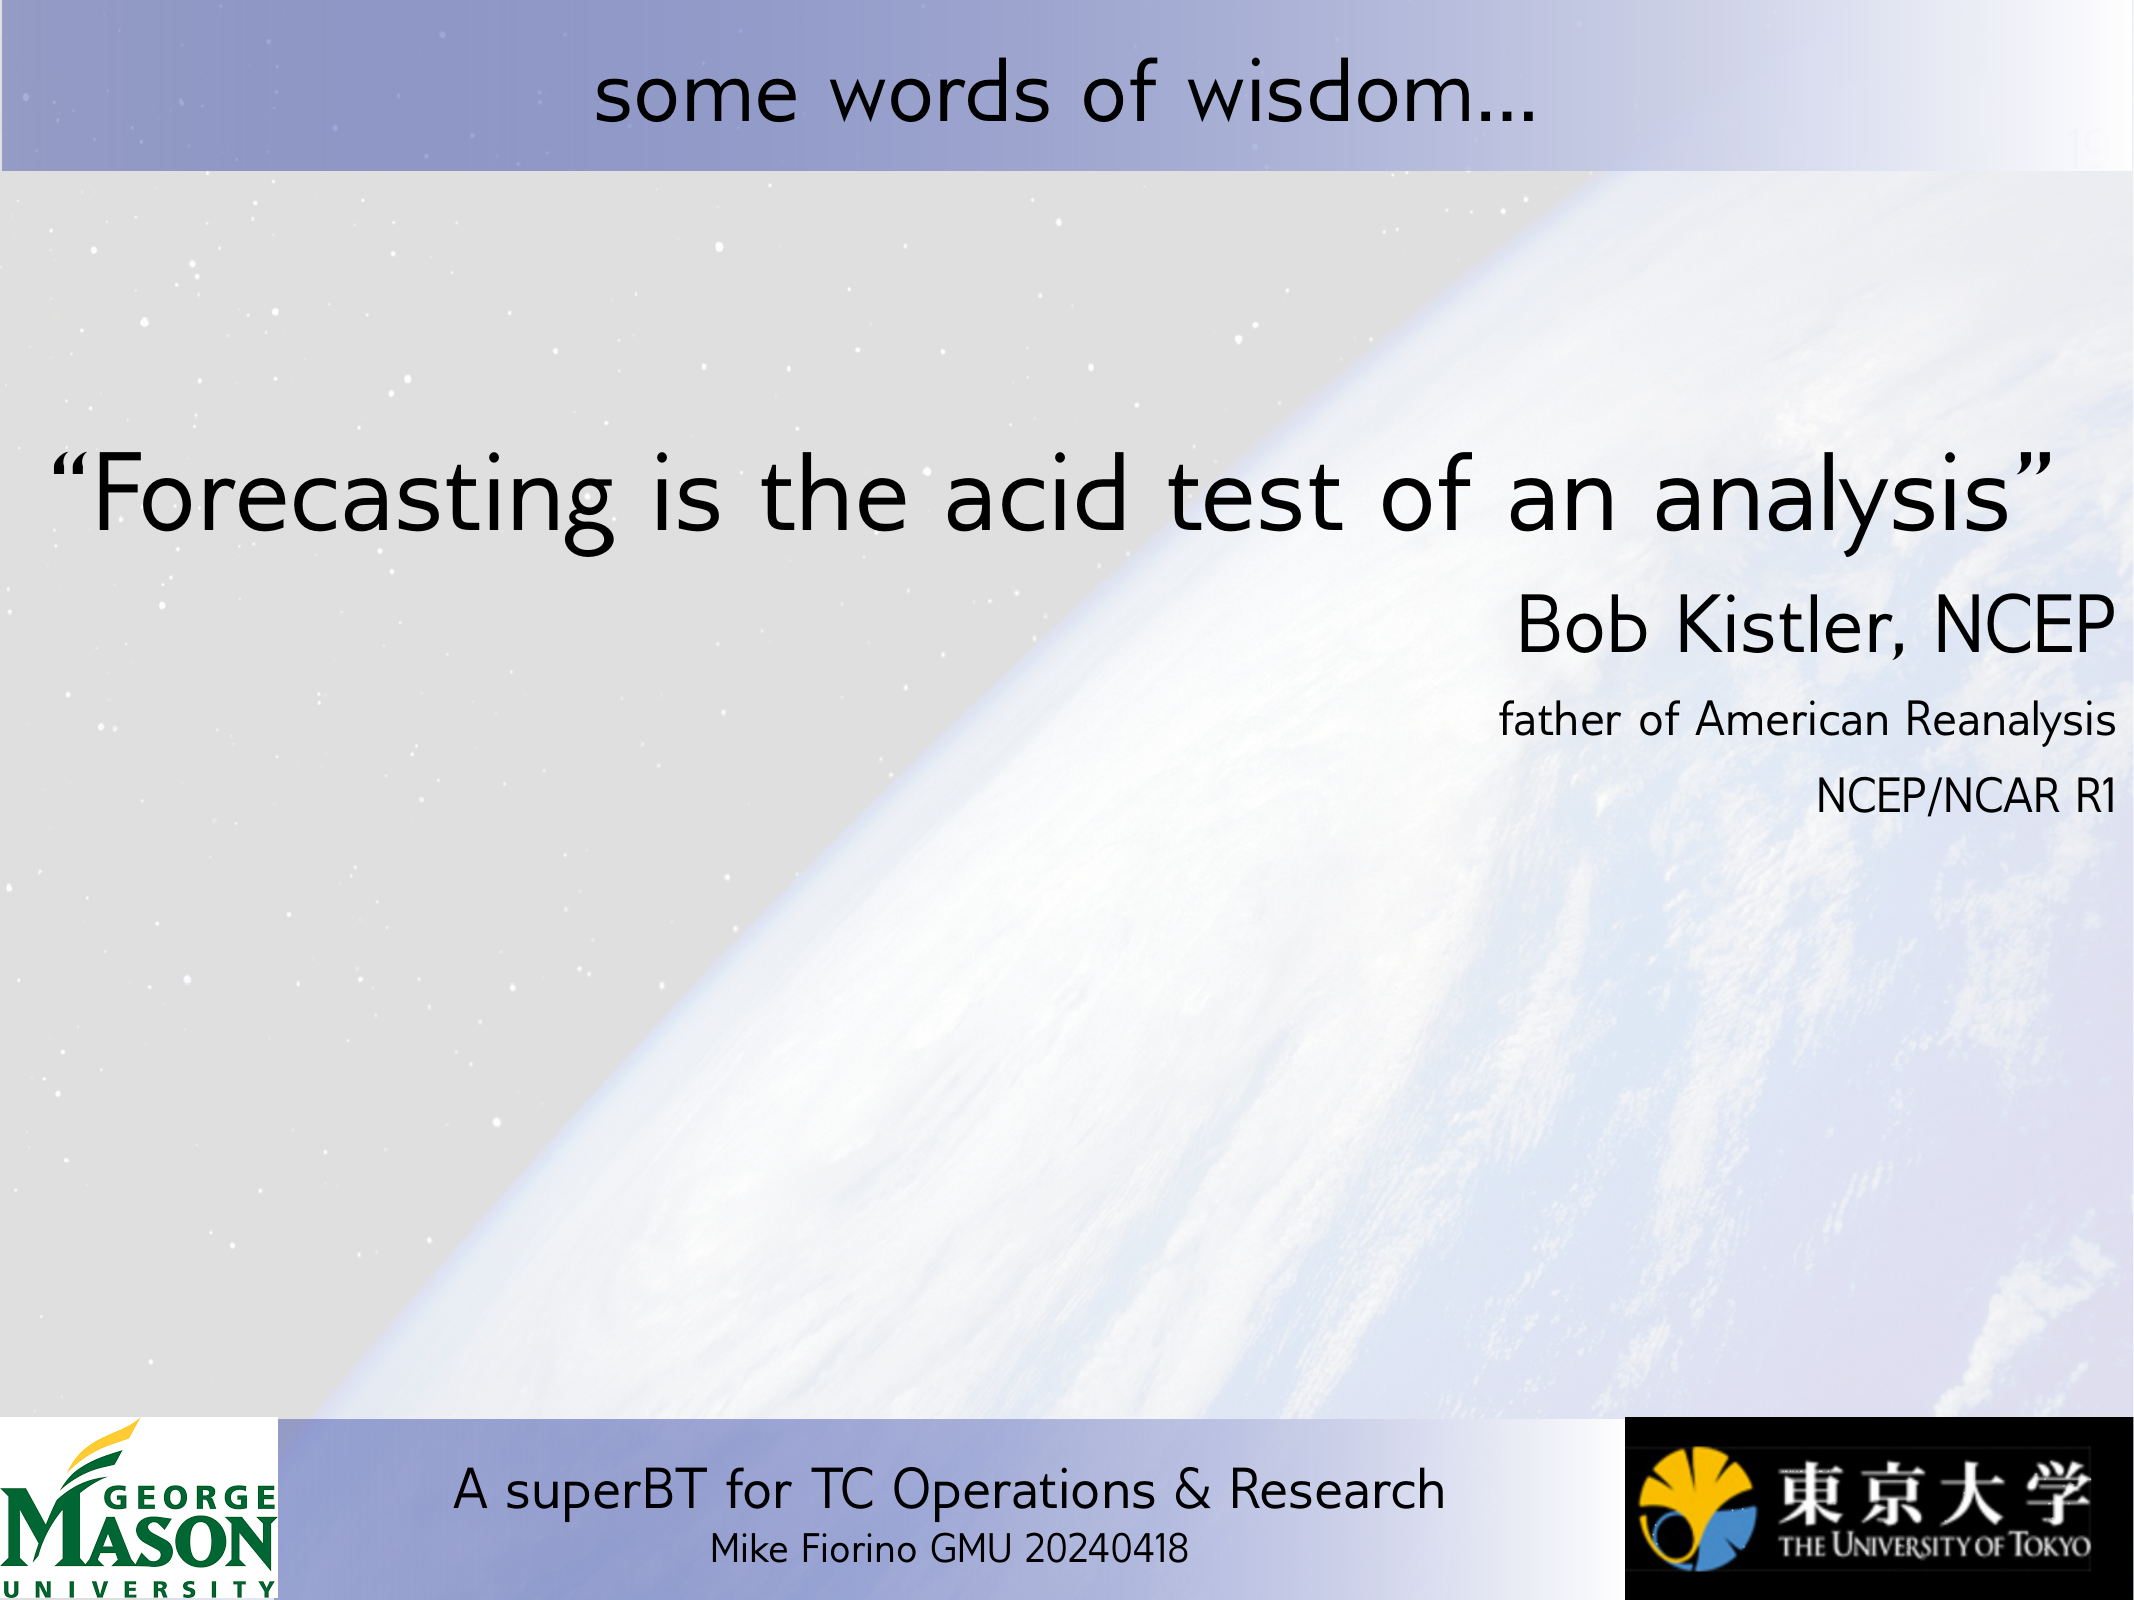

# some words of wisdom…

“Forecasting is the acid test of an analysis”
Bob Kistler, NCEP
father of American Reanalysis
NCEP/NCAR R1